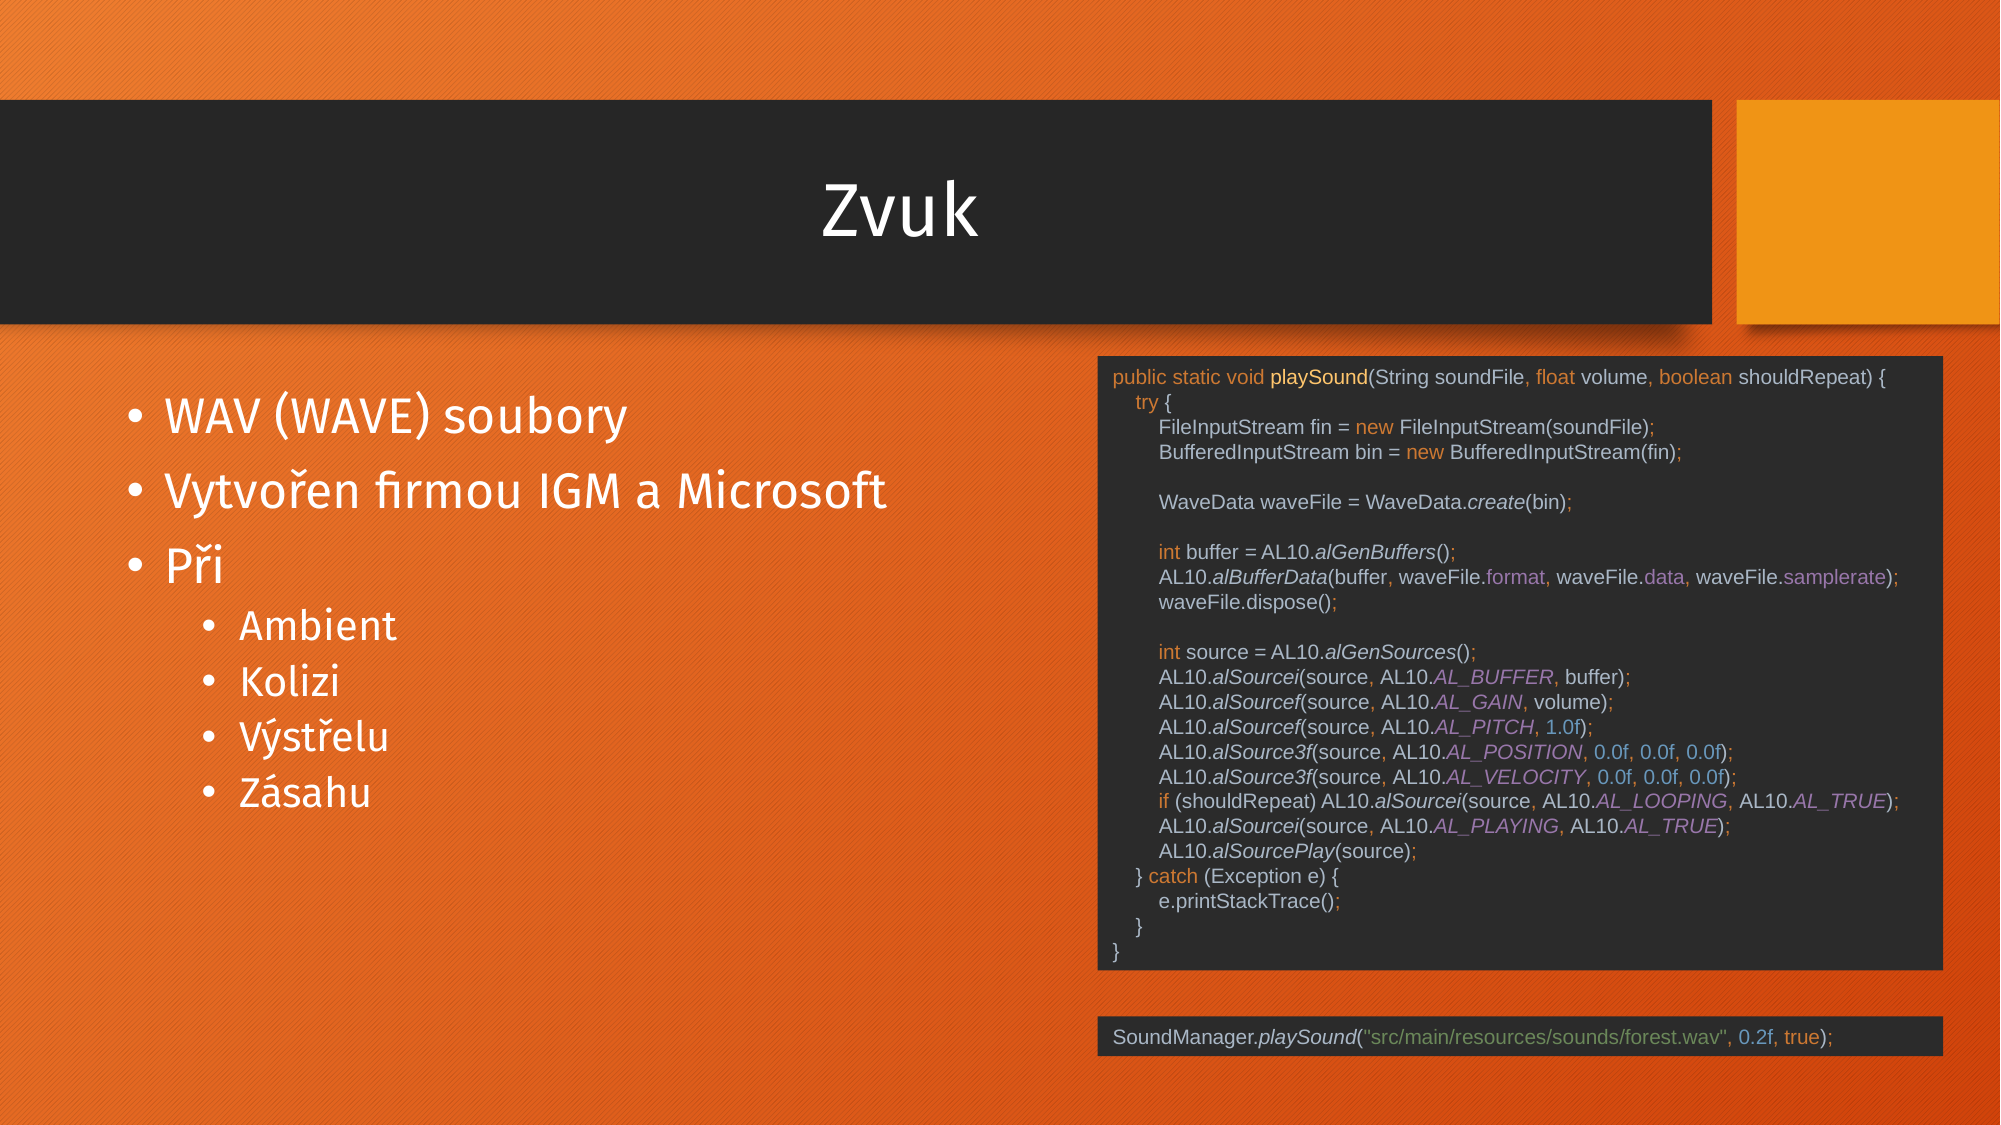

# Zvuk
public static void playSound(String soundFile, float volume, boolean shouldRepeat) {
    try {
        FileInputStream fin = new FileInputStream(soundFile);
        BufferedInputStream bin = new BufferedInputStream(fin);
        WaveData waveFile = WaveData.create(bin);
        int buffer = AL10.alGenBuffers();
        AL10.alBufferData(buffer, waveFile.format, waveFile.data, waveFile.samplerate);
        waveFile.dispose();
        int source = AL10.alGenSources();
        AL10.alSourcei(source, AL10.AL_BUFFER, buffer);
        AL10.alSourcef(source, AL10.AL_GAIN, volume);
        AL10.alSourcef(source, AL10.AL_PITCH, 1.0f);
        AL10.alSource3f(source, AL10.AL_POSITION, 0.0f, 0.0f, 0.0f);
        AL10.alSource3f(source, AL10.AL_VELOCITY, 0.0f, 0.0f, 0.0f);
        if (shouldRepeat) AL10.alSourcei(source, AL10.AL_LOOPING, AL10.AL_TRUE);
        AL10.alSourcei(source, AL10.AL_PLAYING, AL10.AL_TRUE);
        AL10.alSourcePlay(source);
    } catch (Exception e) {
        e.printStackTrace();
    }
}
WAV (WAVE) soubory
Vytvořen firmou IGM a Microsoft
Při
Ambient
Kolizi
Výstřelu
Zásahu

SoundManager.playSound("src/main/resources/sounds/forest.wav", 0.2f, true);